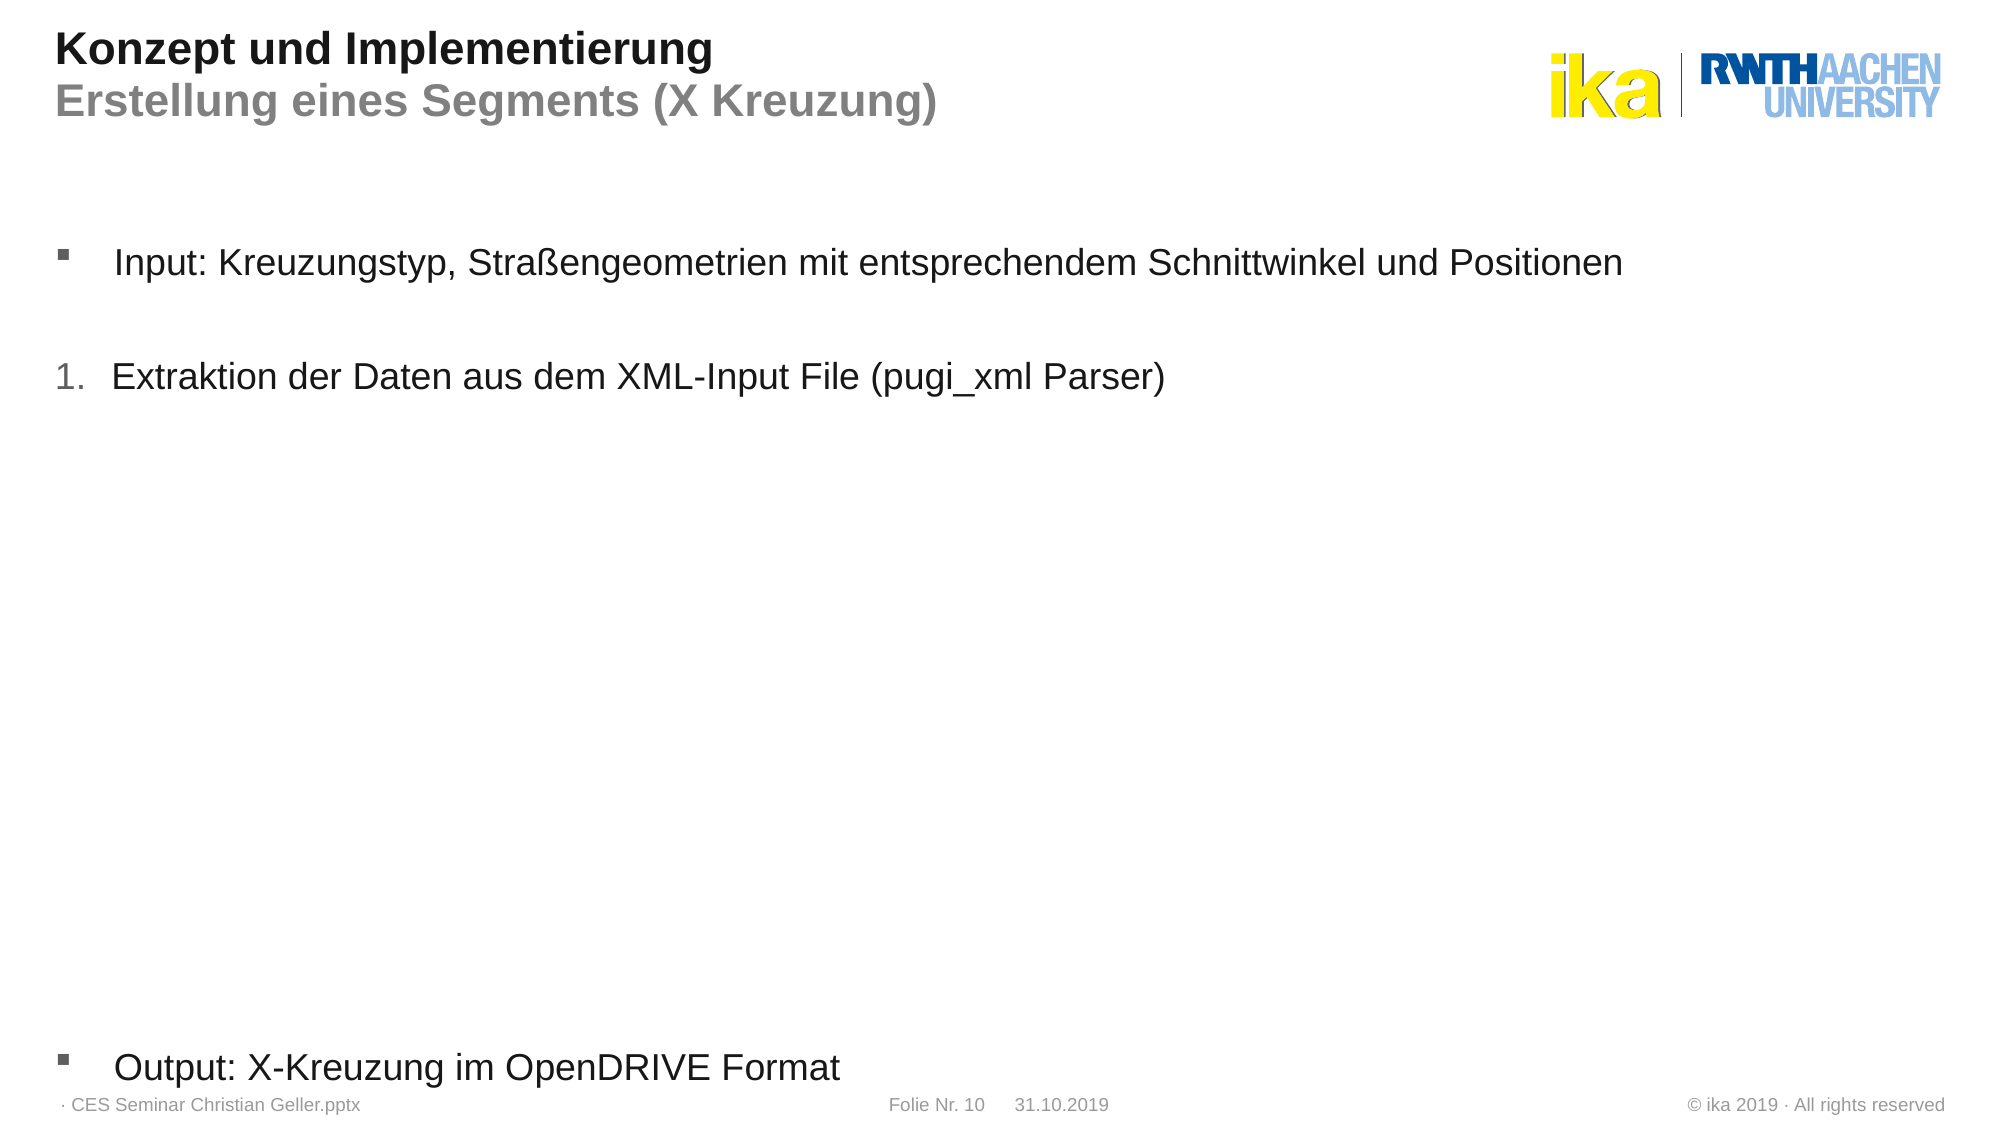

# Konzept und Implementierung Erstellung eines Segments (X Kreuzung)
Input: Kreuzungstyp, Straßengeometrien mit entsprechendem Schnittwinkel und Positionen

Extraktion der Daten aus dem XML-Input File (pugi_xml Parser)

Output: X-Kreuzung im OpenDRIVE Format